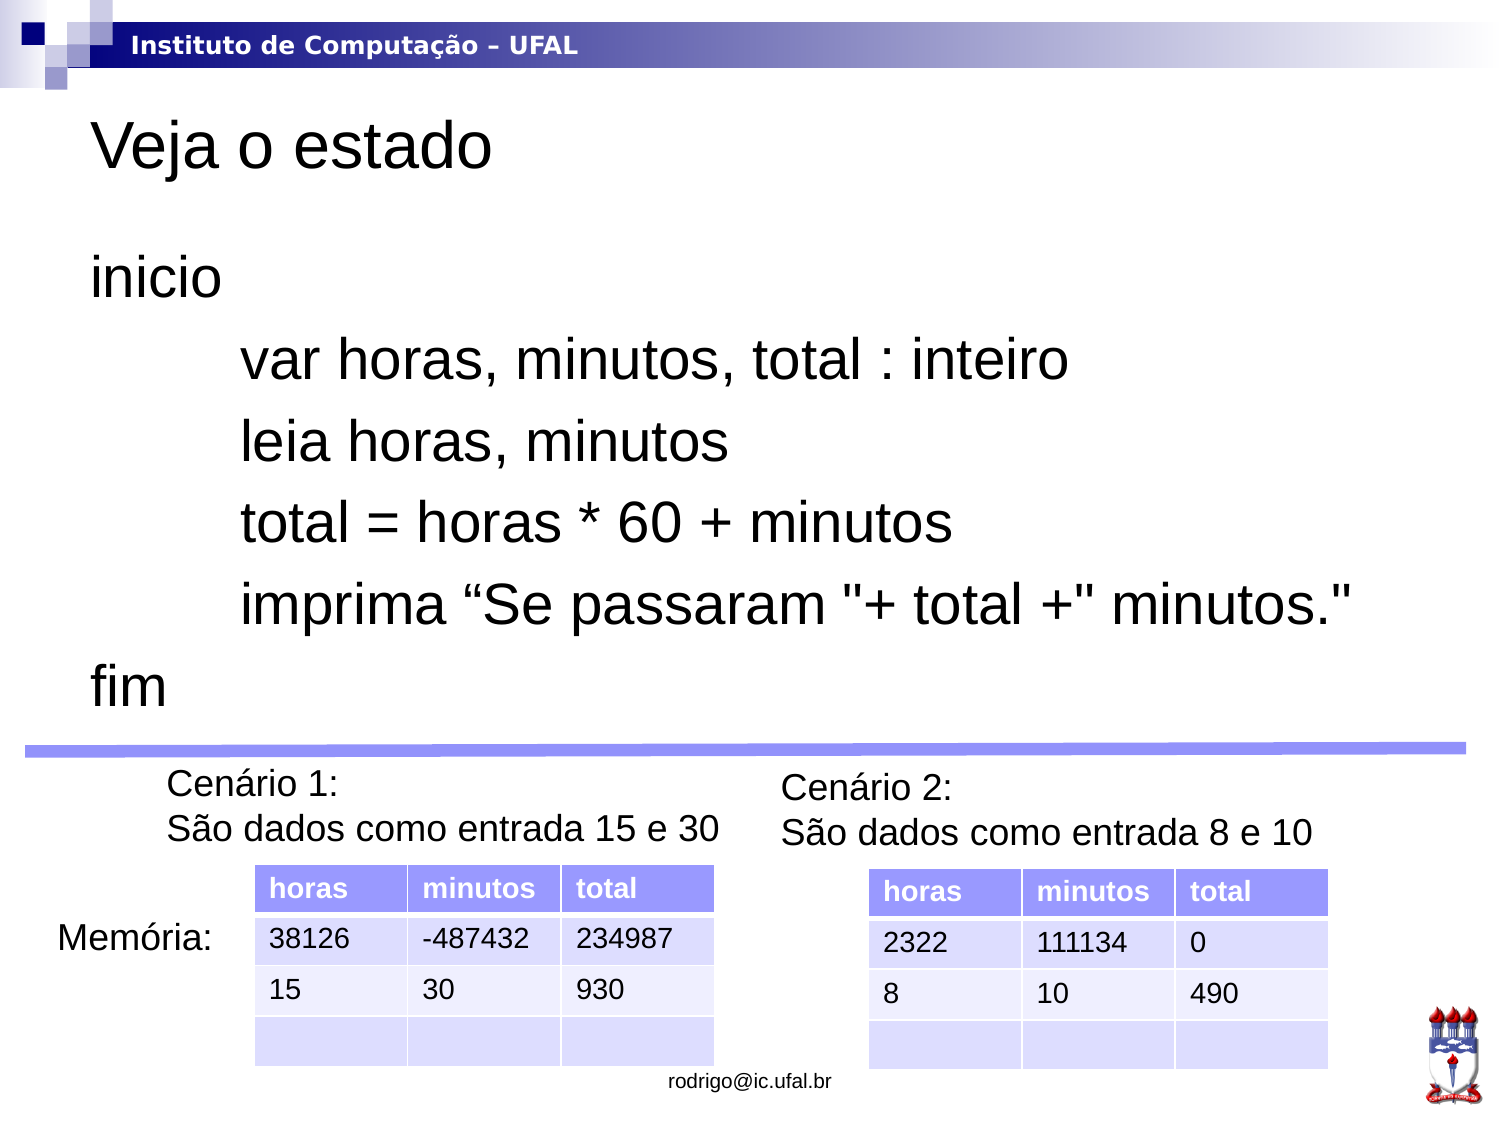

# Veja o estado
inicio
	var horas, minutos, total : inteiro
	leia horas, minutos
	total = horas * 60 + minutos
	imprima “Se passaram "+ total +" minutos."
fim

Cenário 1:
São dados como entrada 15 e 30
Cenário 2:
São dados como entrada 8 e 10
| horas | minutos | total |
| --- | --- | --- |
| 38126 | -487432 | 234987 |
| 15 | 30 | 930 |
|  |  |  |
| horas | minutos | total |
| --- | --- | --- |
| 2322 | 111134 | 0 |
| 8 | 10 | 490 |
|  |  |  |
Memória:
rodrigo@ic.ufal.br